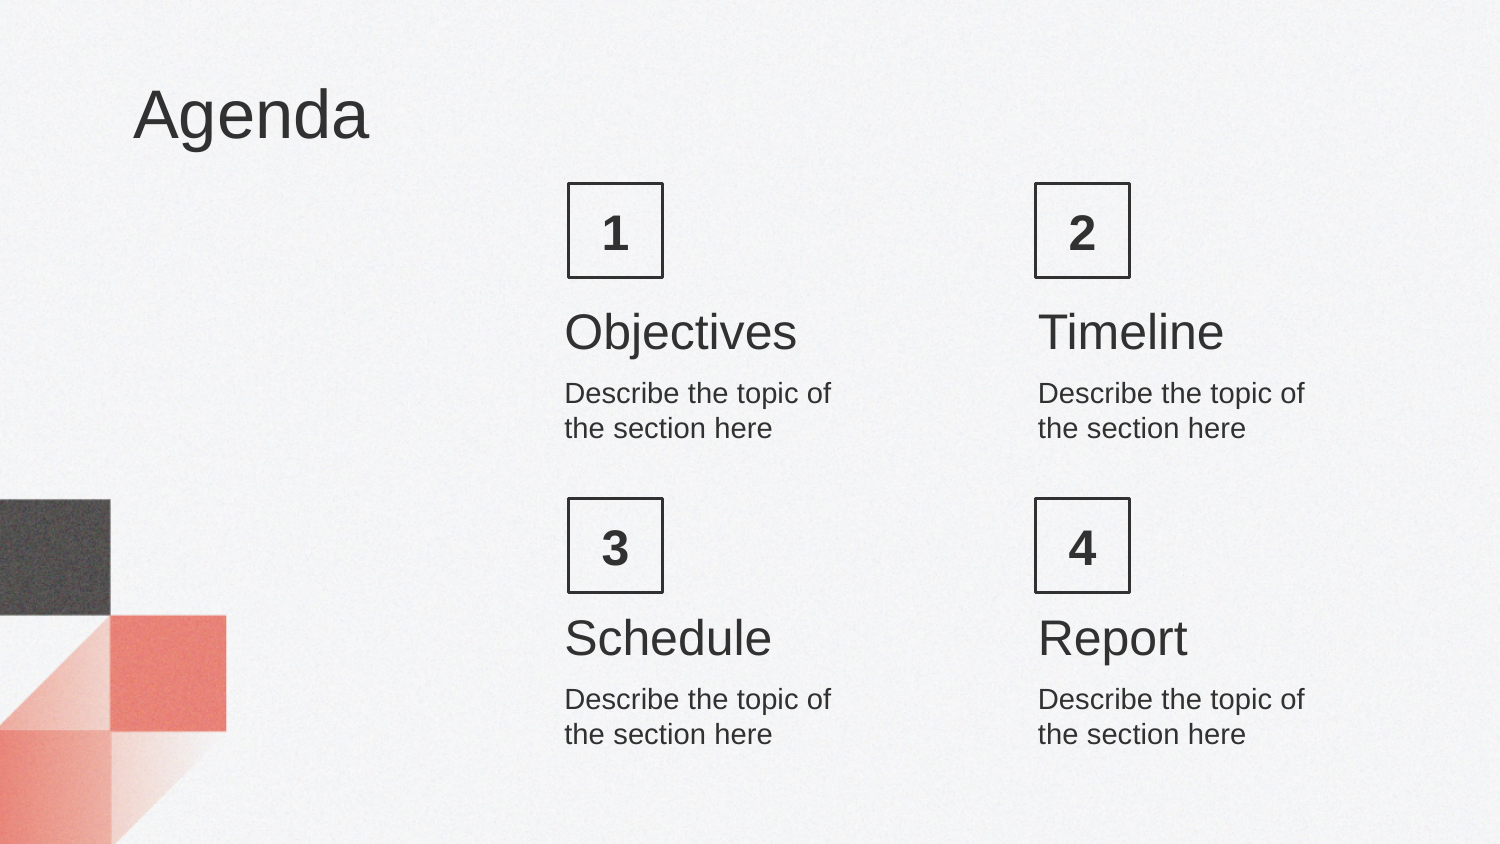

Agenda
1
2
# Objectives
Timeline
Describe the topic of the section here
Describe the topic of the section here
3
4
Schedule
Report
Describe the topic of the section here
Describe the topic of the section here